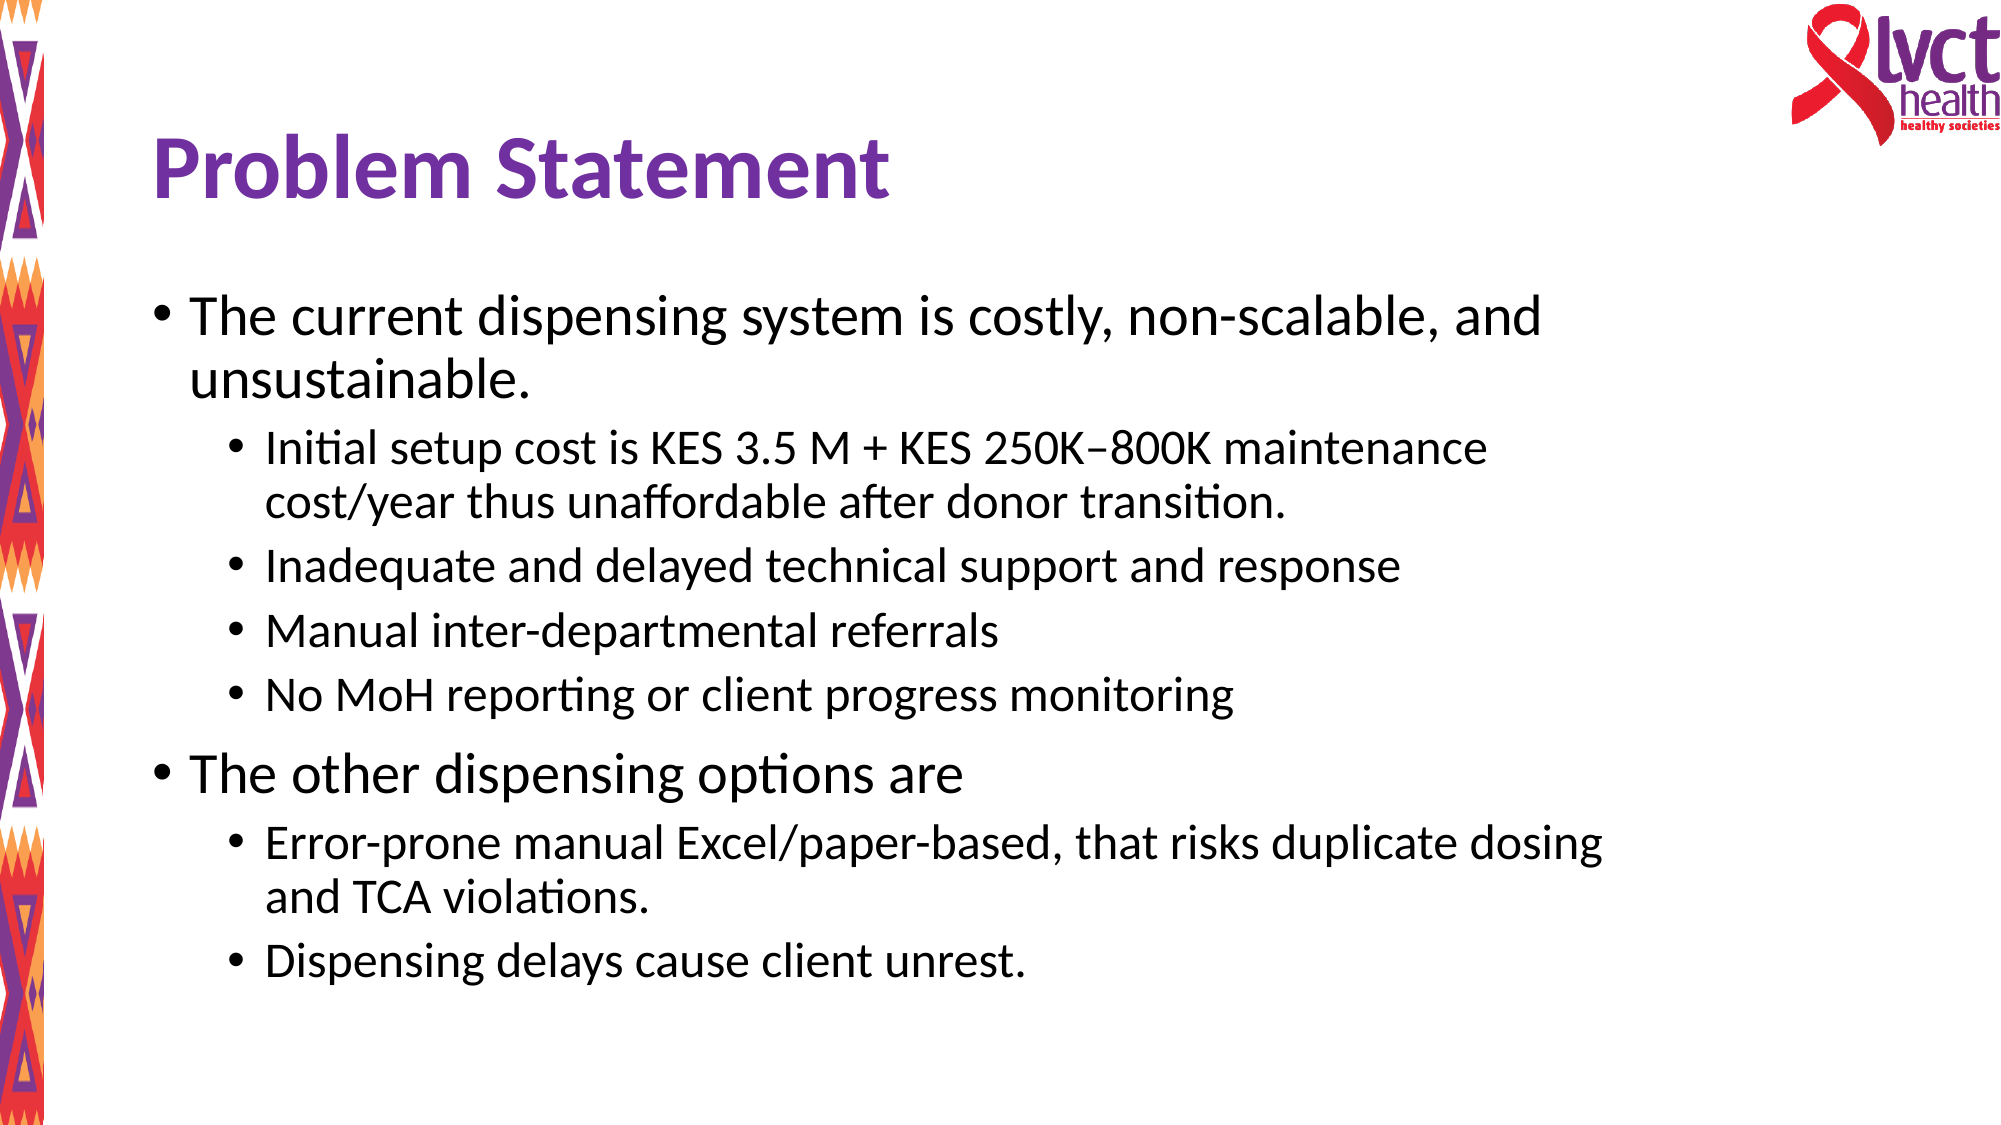

# Problem Statement
The current dispensing system is costly, non-scalable, and unsustainable.
Initial setup cost is KES 3.5 M + KES 250K–800K maintenance cost/year thus unaffordable after donor transition.
Inadequate and delayed technical support and response
Manual inter-departmental referrals
No MoH reporting or client progress monitoring
The other dispensing options are
Error-prone manual Excel/paper-based, that risks duplicate dosing and TCA violations.
Dispensing delays cause client unrest.